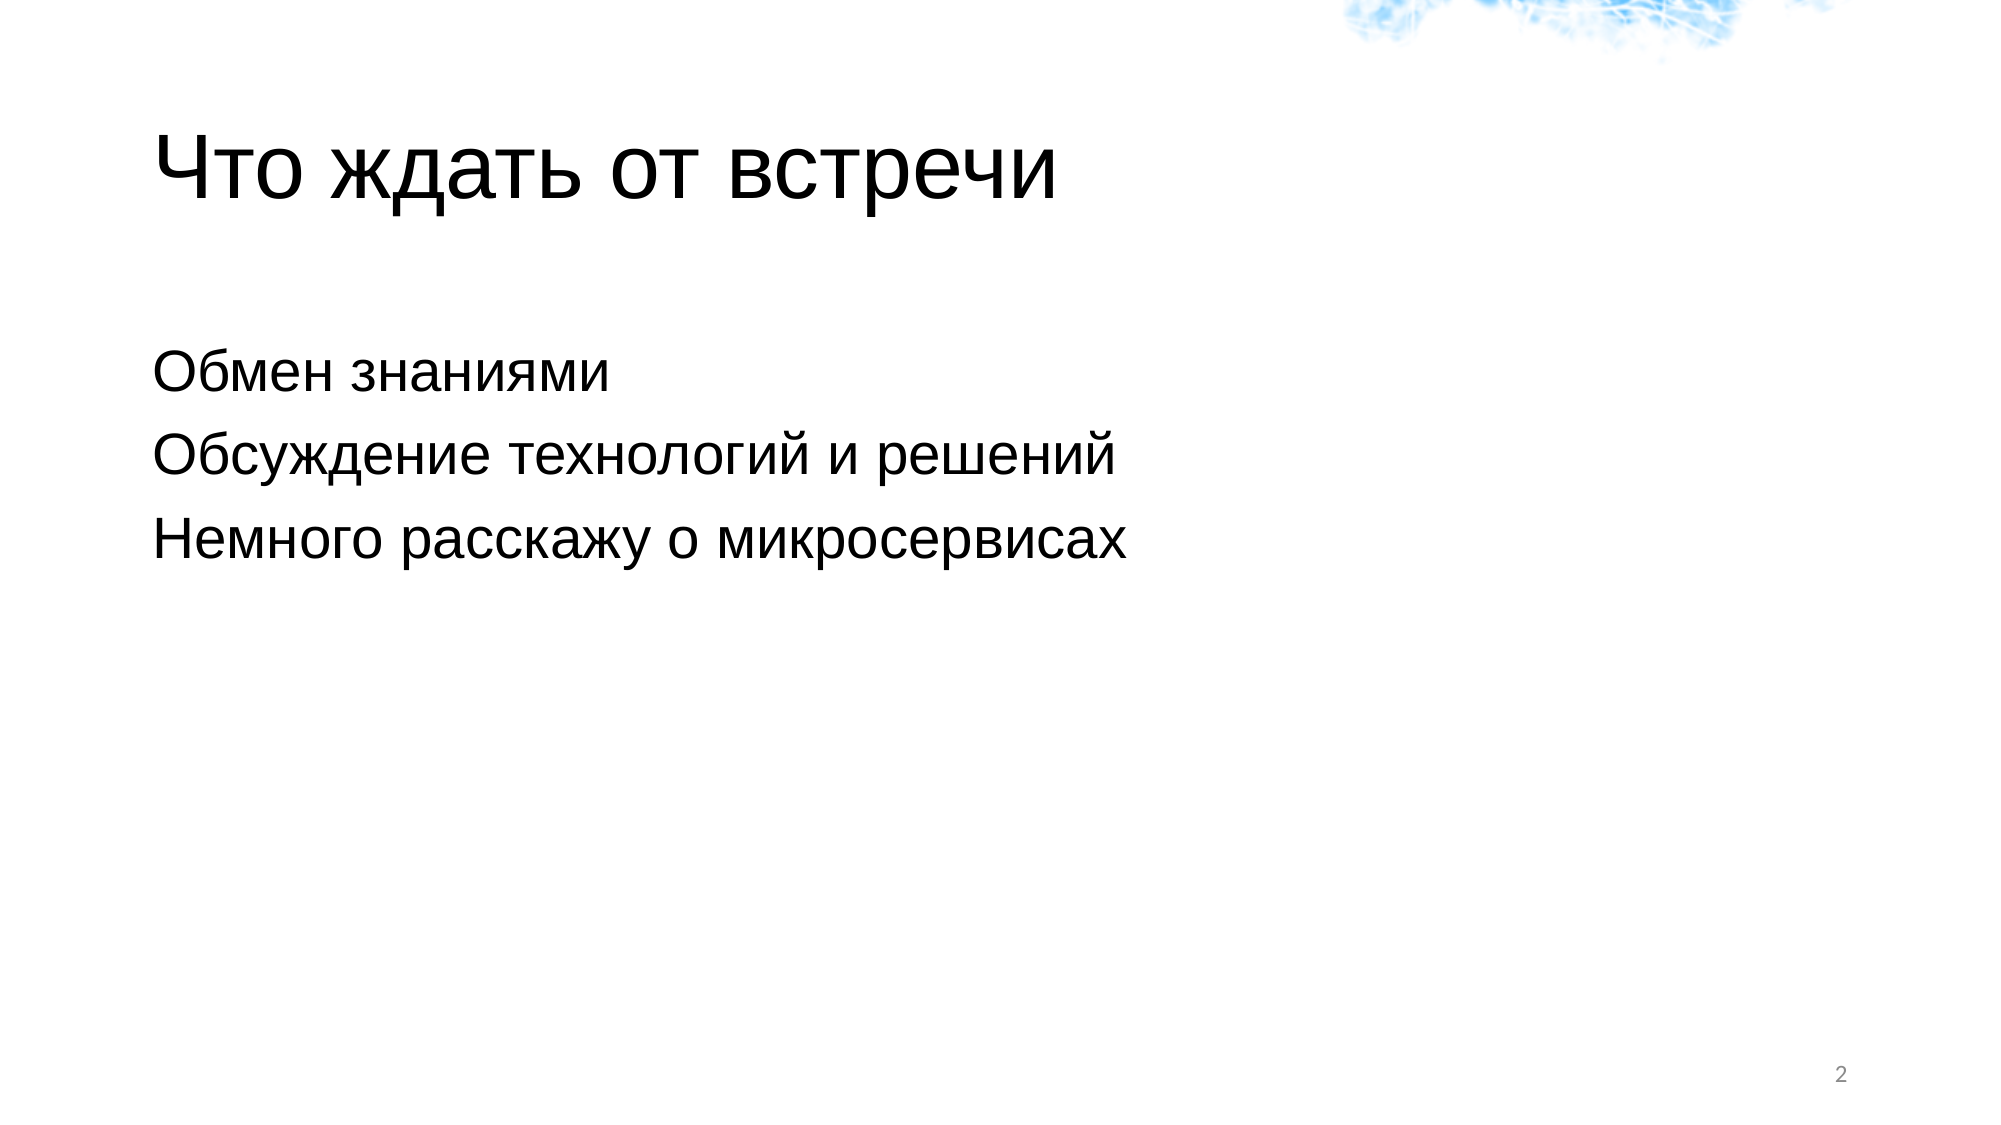

# Что ждать от встречи
Обмен знаниями
Обсуждение технологий и решений
Немного расскажу о микросервисах

2